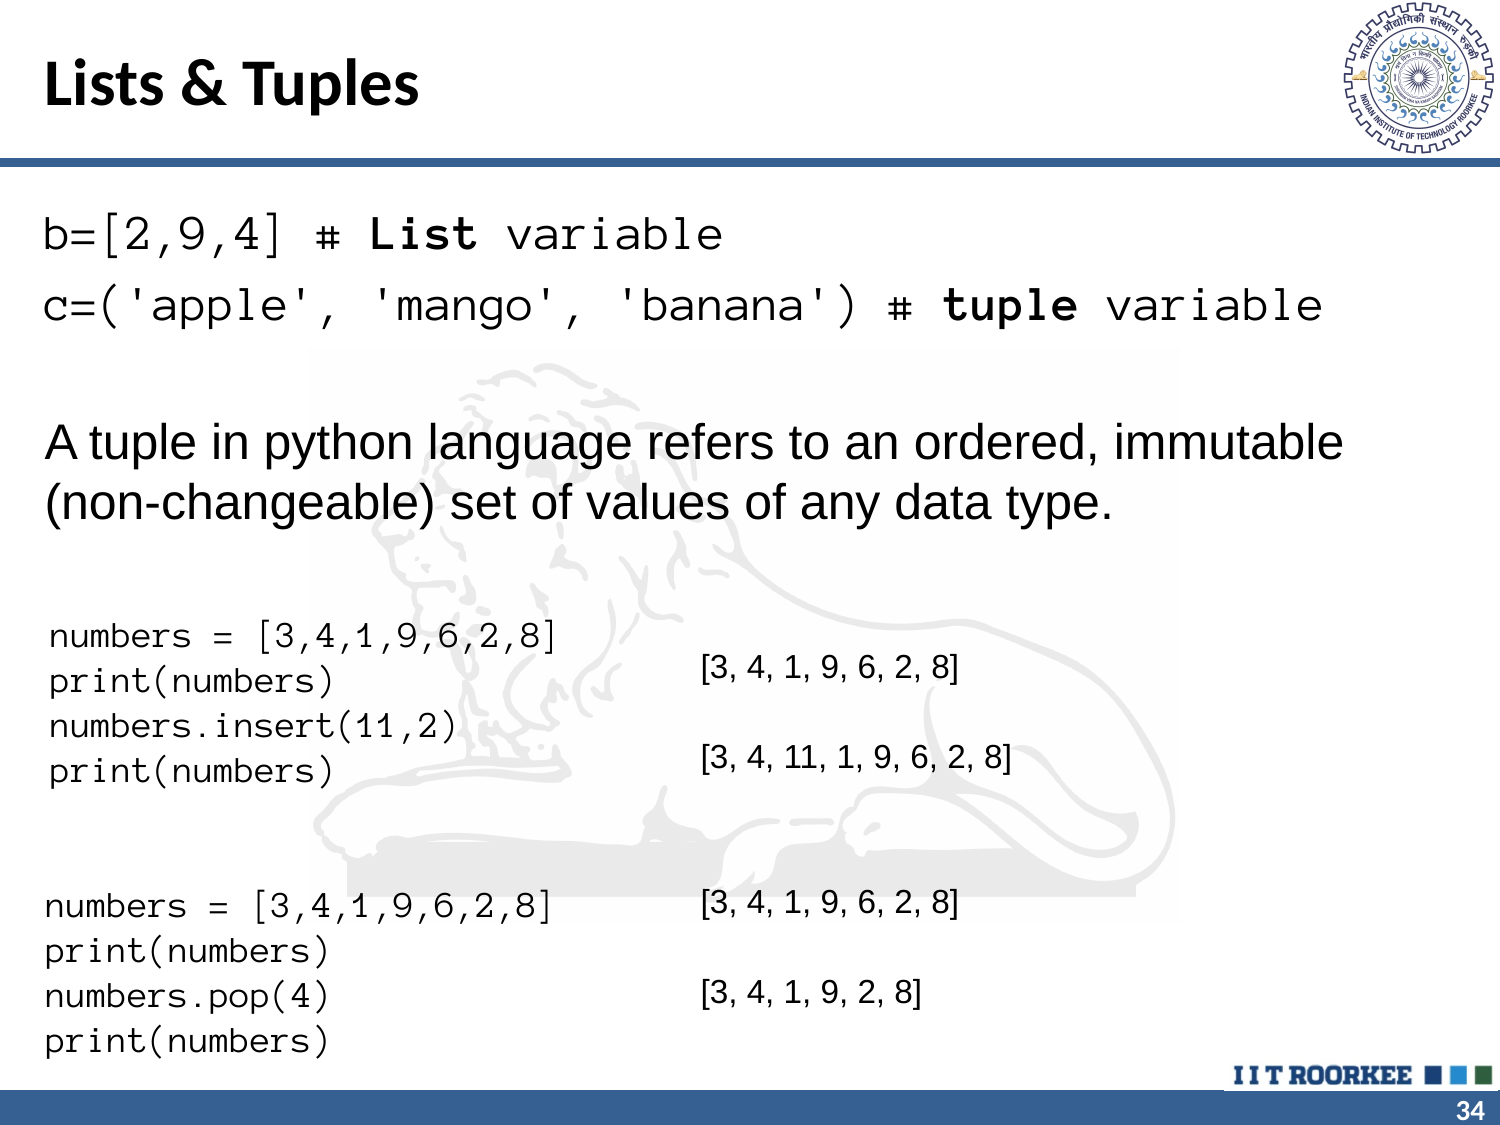

# Lists & Tuples
b=[2,9,4] # List variable
c=('apple', 'mango', 'banana') # tuple variable

A tuple in python language refers to an ordered, immutable (non-changeable) set of values of any data type.
numbers = [3,4,1,9,6,2,8]
print(numbers)
numbers.insert(11,2)
print(numbers)
[3, 4, 1, 9, 6, 2, 8]

[3, 4, 11, 1, 9, 6, 2, 8]
numbers = [3,4,1,9,6,2,8]
print(numbers)
numbers.pop(4)
print(numbers)
[3, 4, 1, 9, 6, 2, 8]

[3, 4, 1, 9, 2, 8]